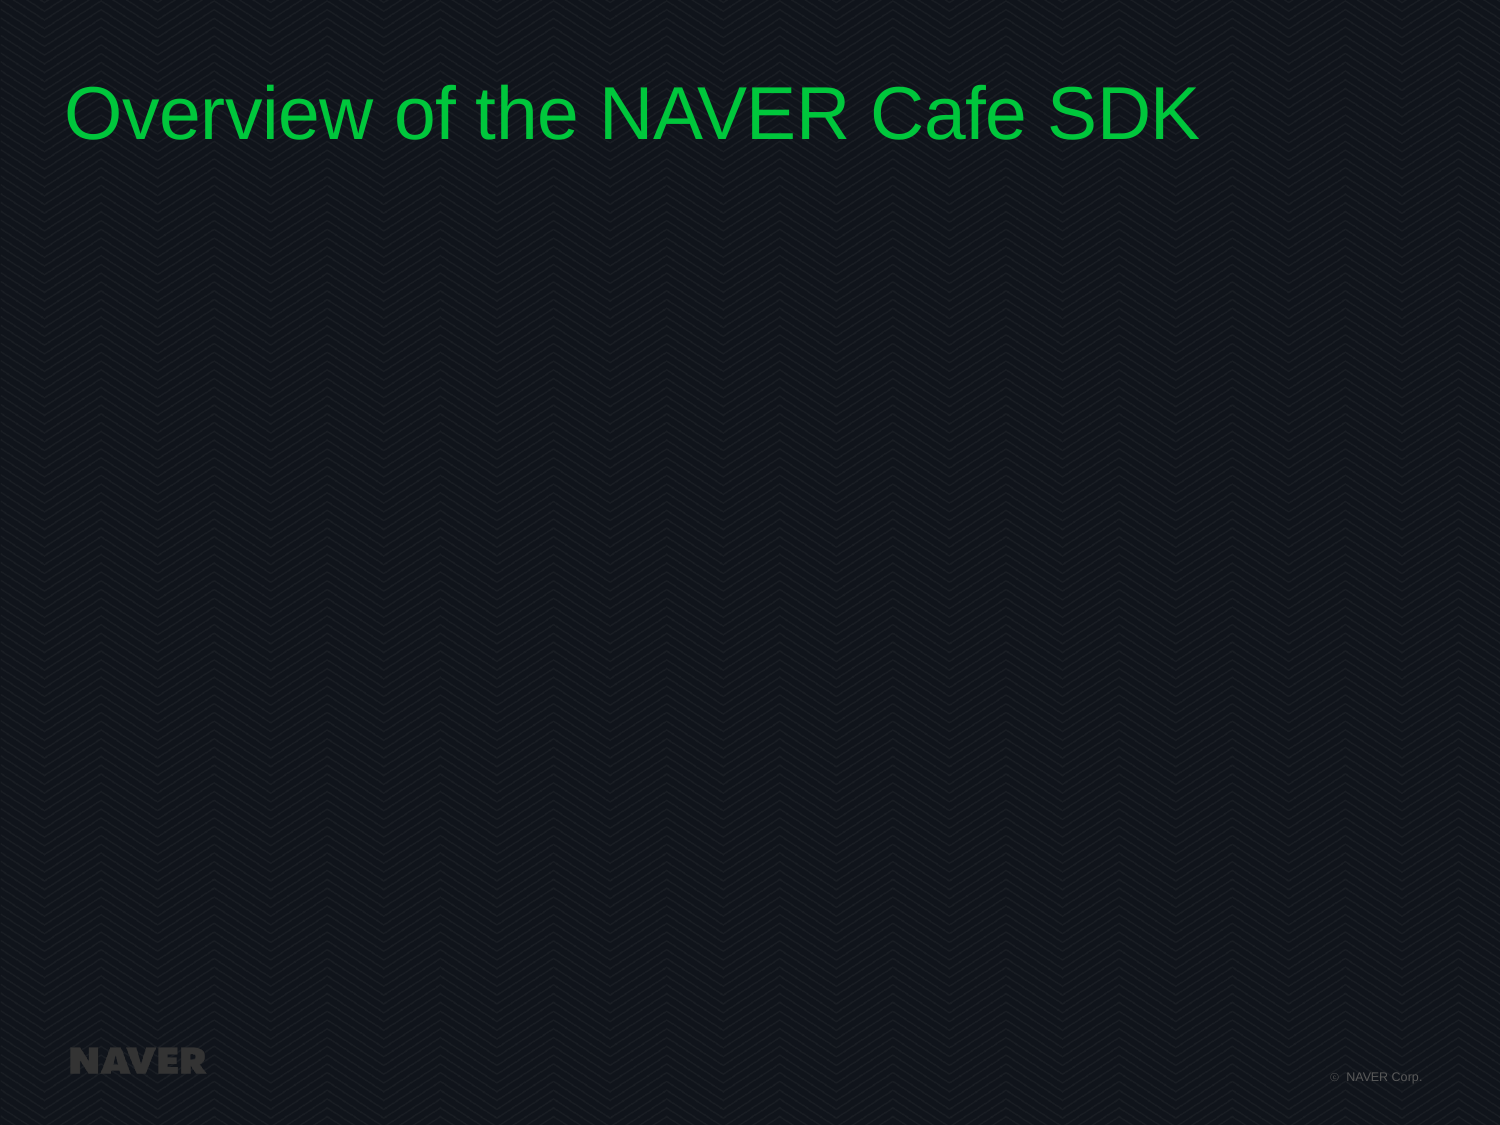

# Overview of the NAVER Cafe SDK